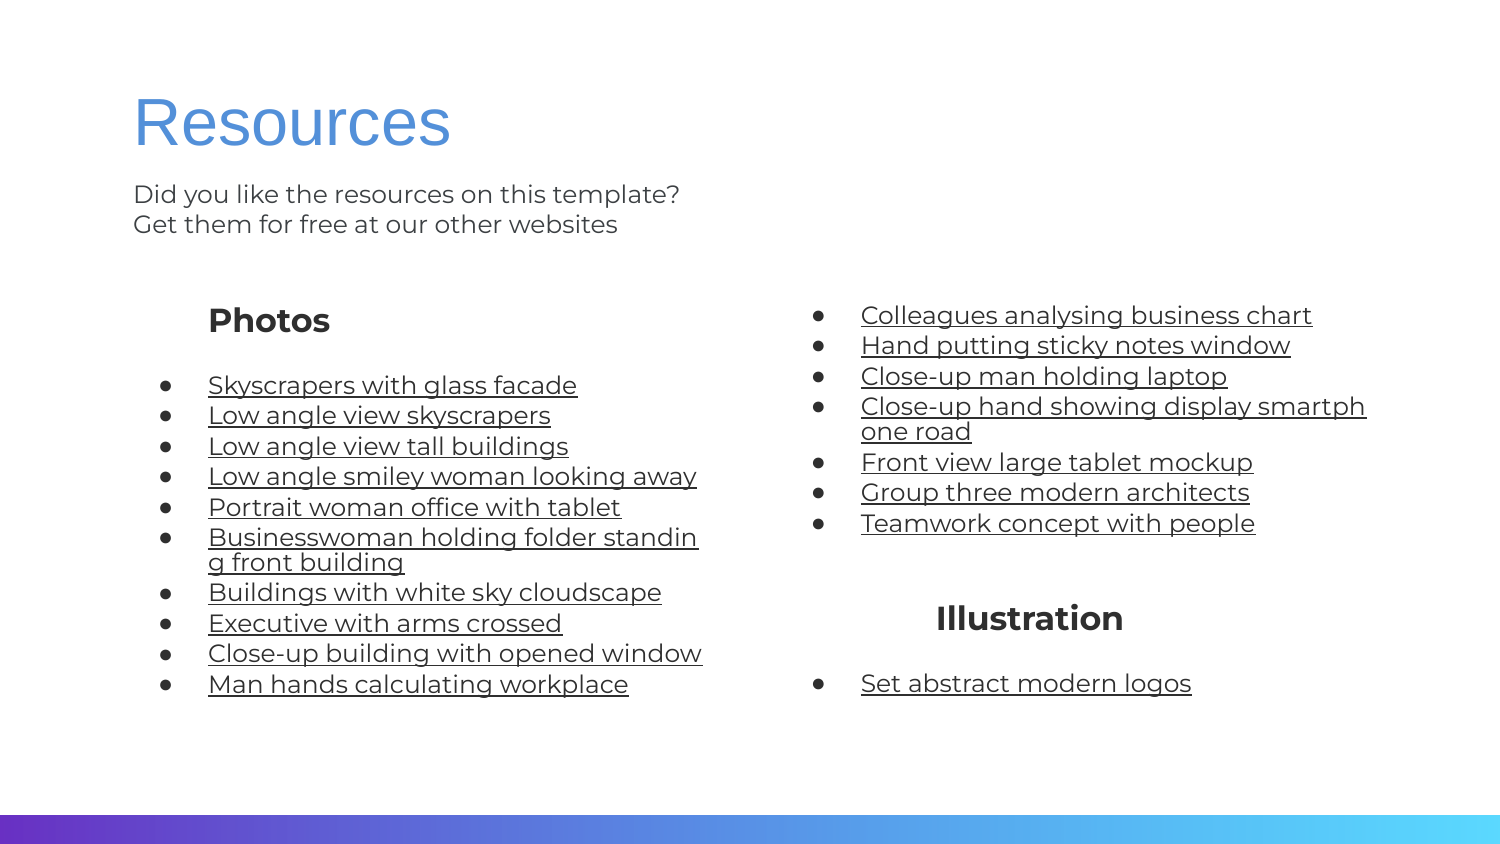

# Resources
Did you like the resources on this template? Get them for free at our other websites
Photos

Skyscrapers with glass facade
Low angle view skyscrapers
Low angle view tall buildings
Low angle smiley woman looking away
Portrait woman office with tablet
Businesswoman holding folder standing front building
Buildings with white sky cloudscape
Executive with arms crossed
Close-up building with opened window
Man hands calculating workplace
Colleagues analysing business chart
Hand putting sticky notes window
Close-up man holding laptop
Close-up hand showing display smartphone road
Front view large tablet mockup
Group three modern architects
Teamwork concept with people

	Illustration

Set abstract modern logos